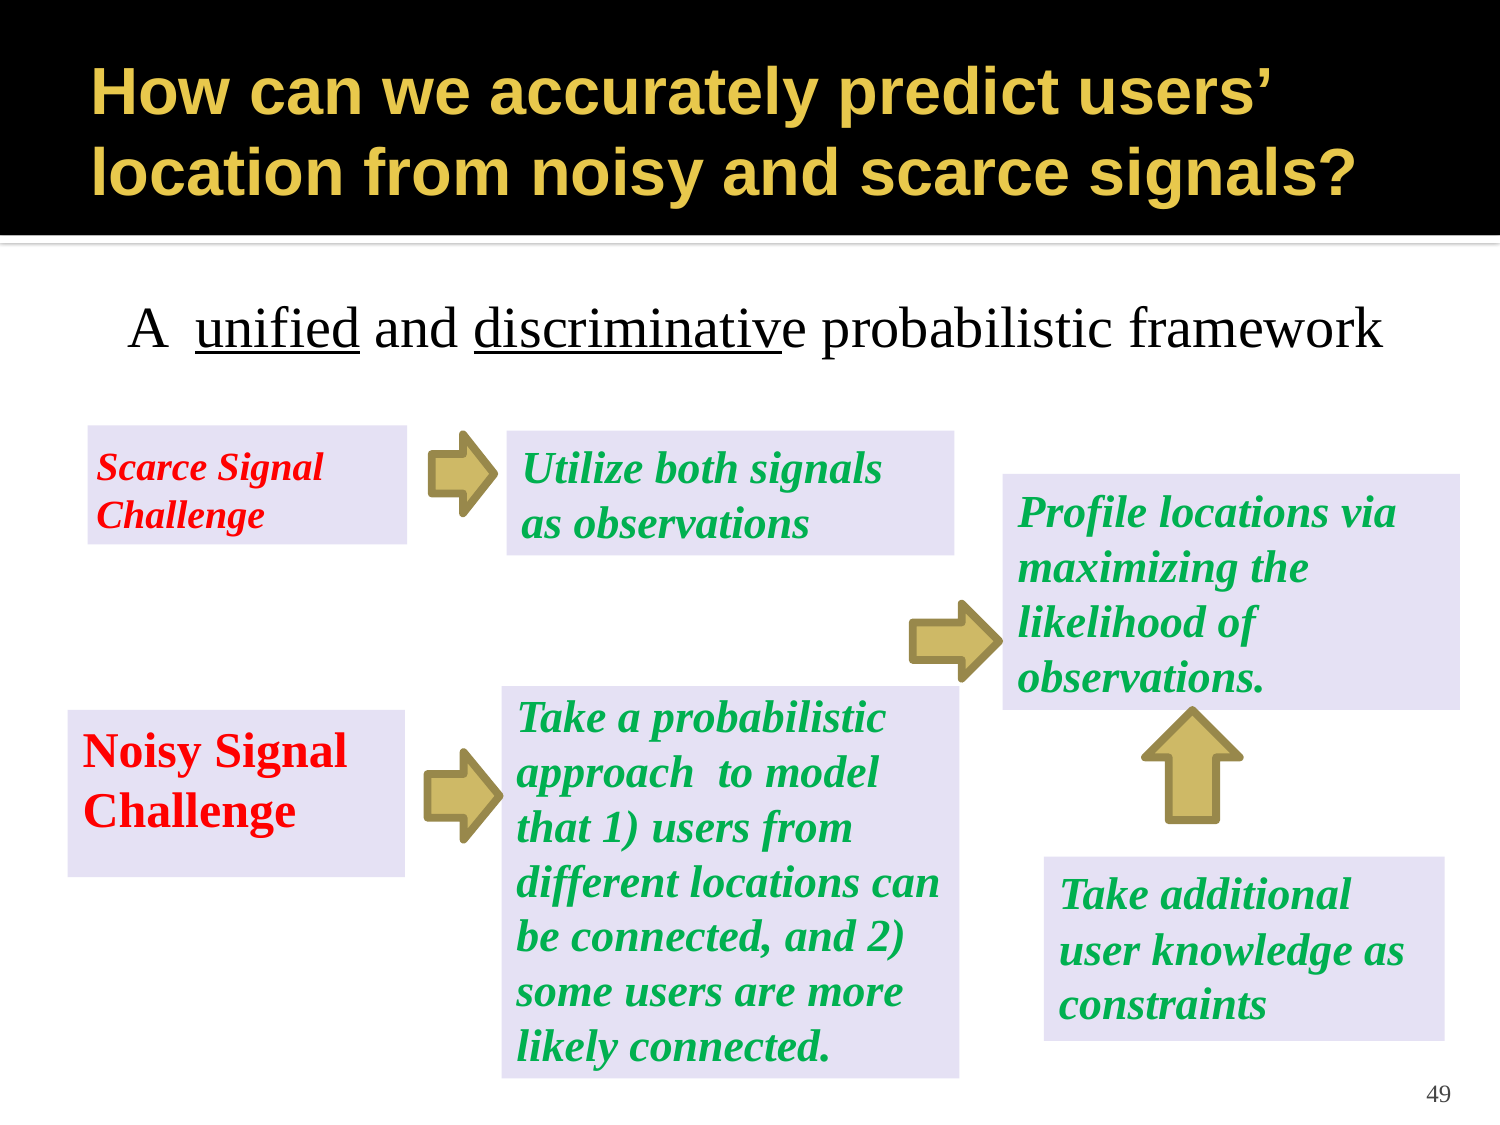

# How can we accurately predict users’ location from noisy and scarce signals?
A  unified and discriminative probabilistic framework
Scarce Signal Challenge

Utilize both signals  as observations

Profile locations via maximizing the likelihood of observations.

Take a probabilistic  approach  to model that 1) users from different locations can be connected, and 2) some users are more likely connected.
Noisy Signal Challenge

Take additional user knowledge as constraints
49